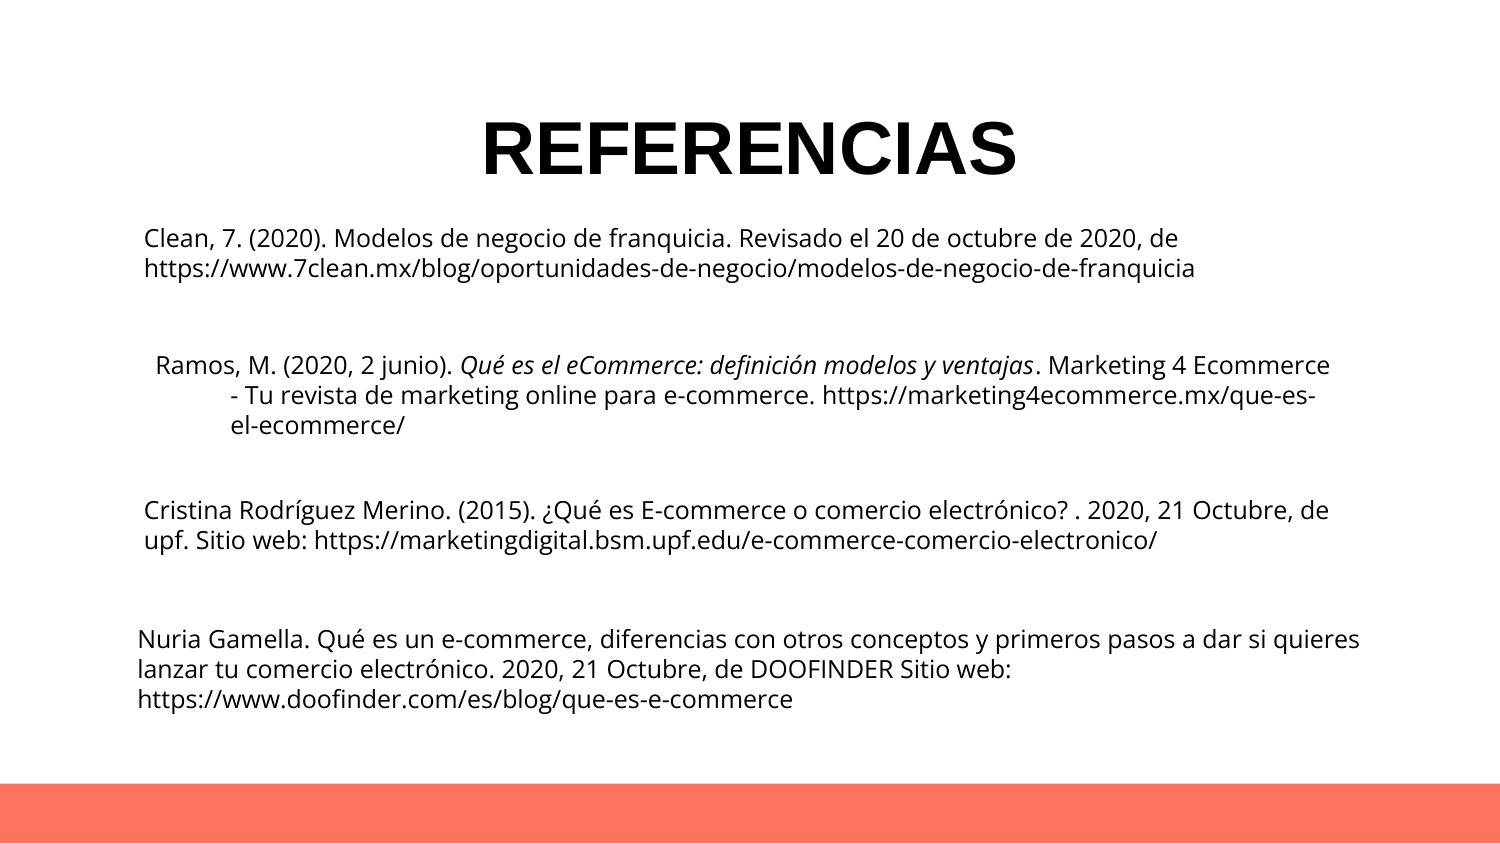

# REFERENCIAS
Clean, 7. (2020). Modelos de negocio de franquicia. Revisado el 20 de octubre de 2020, de https://www.7clean.mx/blog/oportunidades-de-negocio/modelos-de-negocio-de-franquicia
Ramos, M. (2020, 2 junio). Qué es el eCommerce: definición modelos y ventajas. Marketing 4 Ecommerce - Tu revista de marketing online para e-commerce. https://marketing4ecommerce.mx/que-es-el-ecommerce/

Cristina Rodríguez Merino. (2015). ¿Qué es E-commerce o comercio electrónico? . 2020, 21 Octubre, de upf. Sitio web: https://marketingdigital.bsm.upf.edu/e-commerce-comercio-electronico/
Nuria Gamella. Qué es un e-commerce, diferencias con otros conceptos y primeros pasos a dar si quieres lanzar tu comercio electrónico. 2020, 21 Octubre, de DOOFINDER Sitio web: https://www.doofinder.com/es/blog/que-es-e-commerce